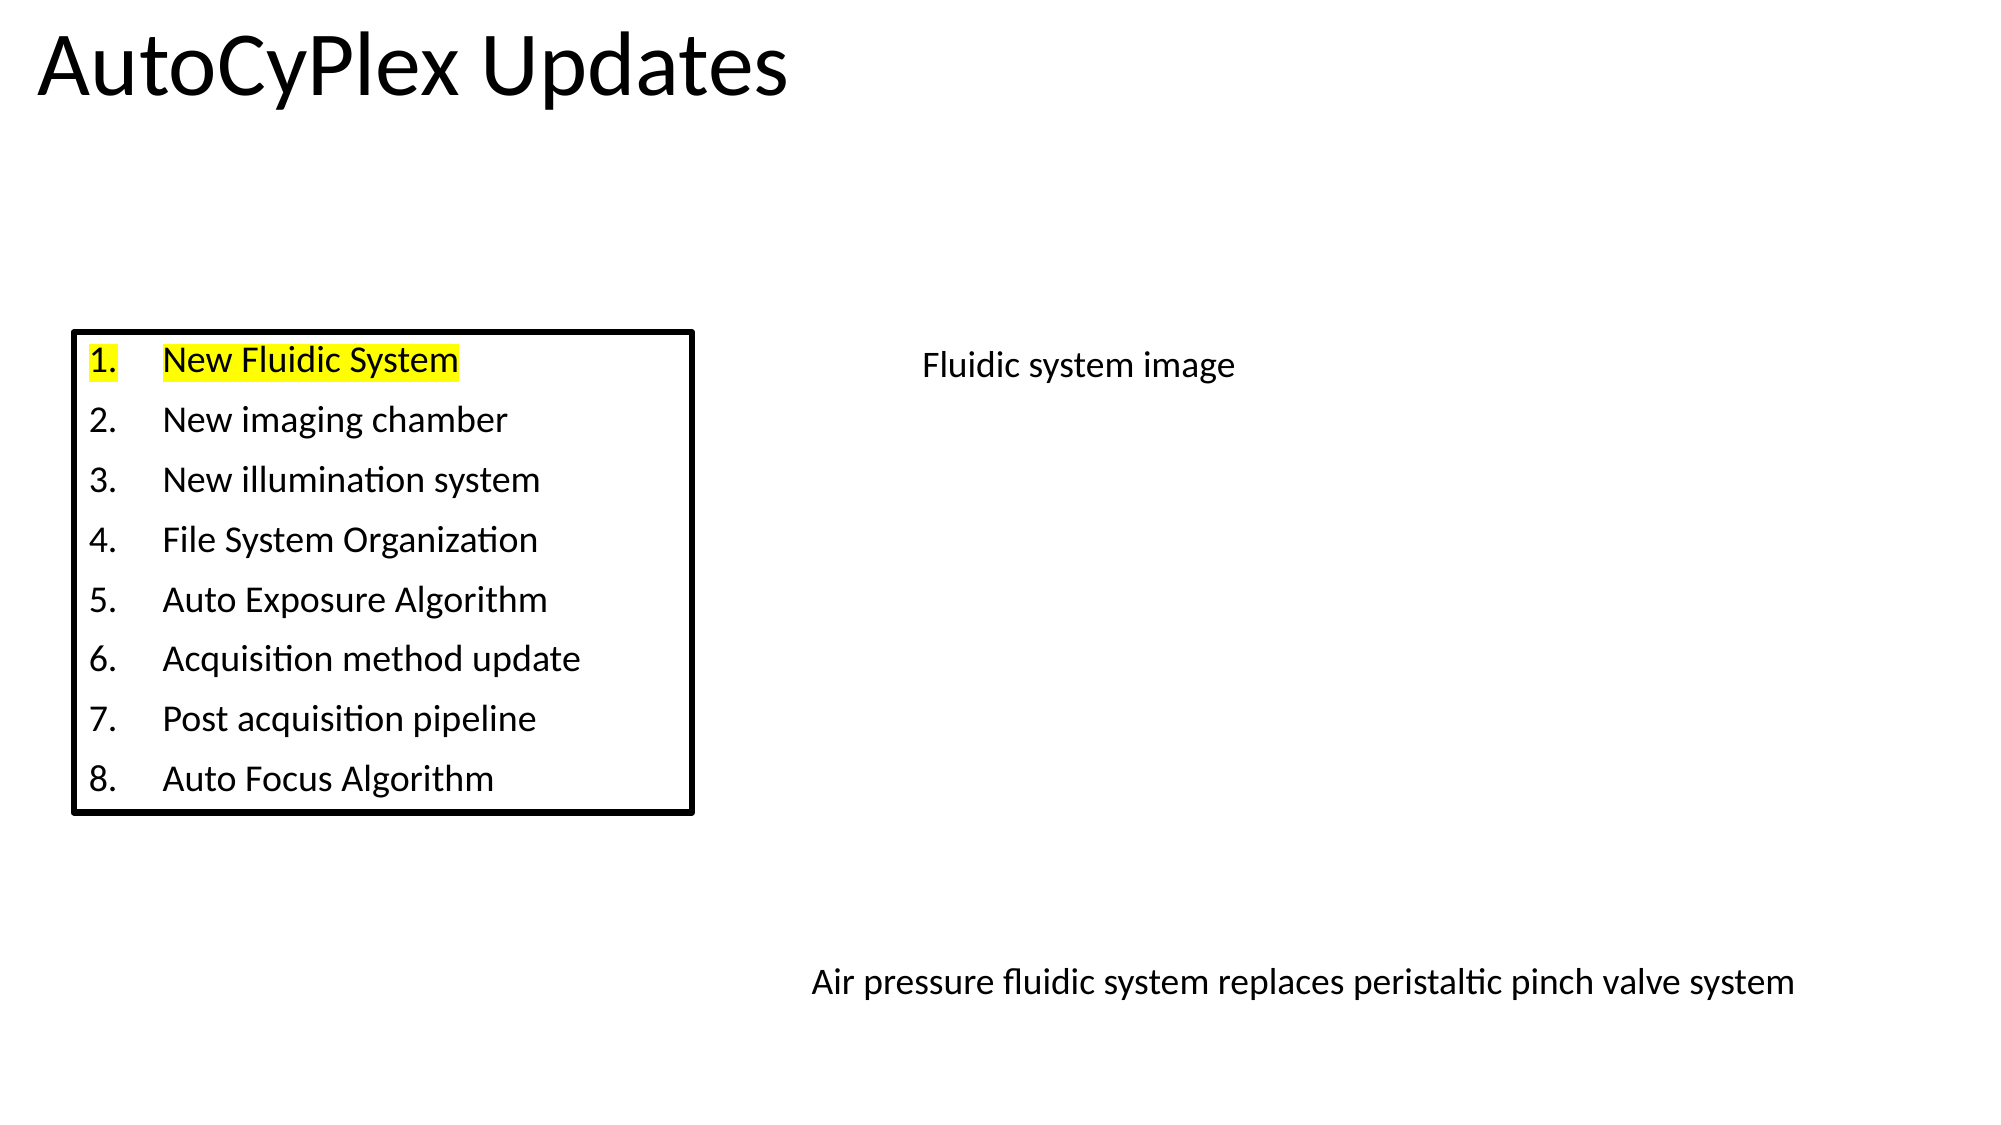

# AutoCyPlex Updates
New Fluidic System
New imaging chamber
New illumination system
File System Organization
Auto Exposure Algorithm
Acquisition method update
Post acquisition pipeline
Auto Focus Algorithm

Fluidic system image
Air pressure fluidic system replaces peristaltic pinch valve system